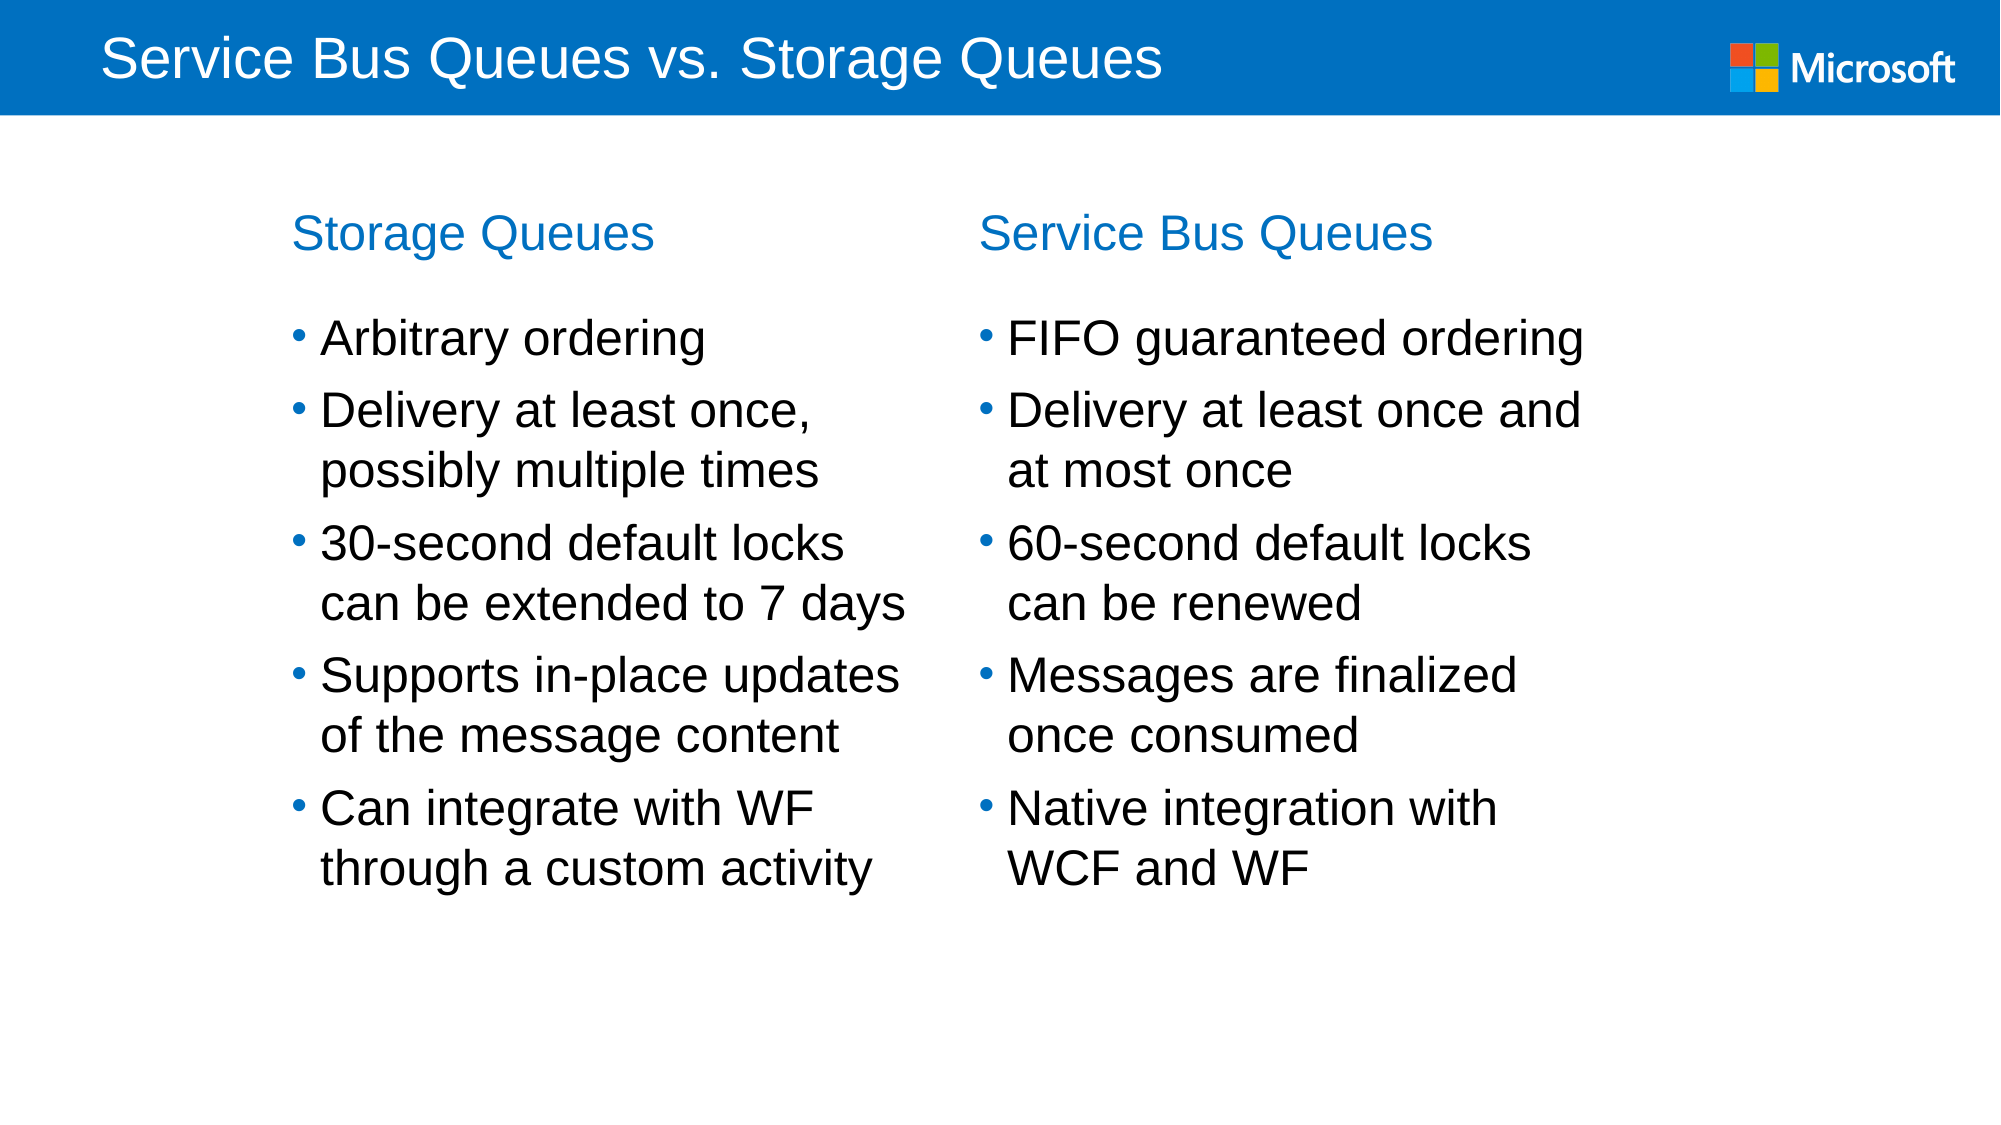

# Service Bus Queues vs. Storage Queues
Storage Queues
Service Bus Queues
Arbitrary ordering
Delivery at least once, possibly multiple times
30-second default locks can be extended to 7 days
Supports in-place updates of the message content
Can integrate with WF through a custom activity
FIFO guaranteed ordering
Delivery at least once and at most once
60-second default locks can be renewed
Messages are finalized once consumed
Native integration with WCF and WF